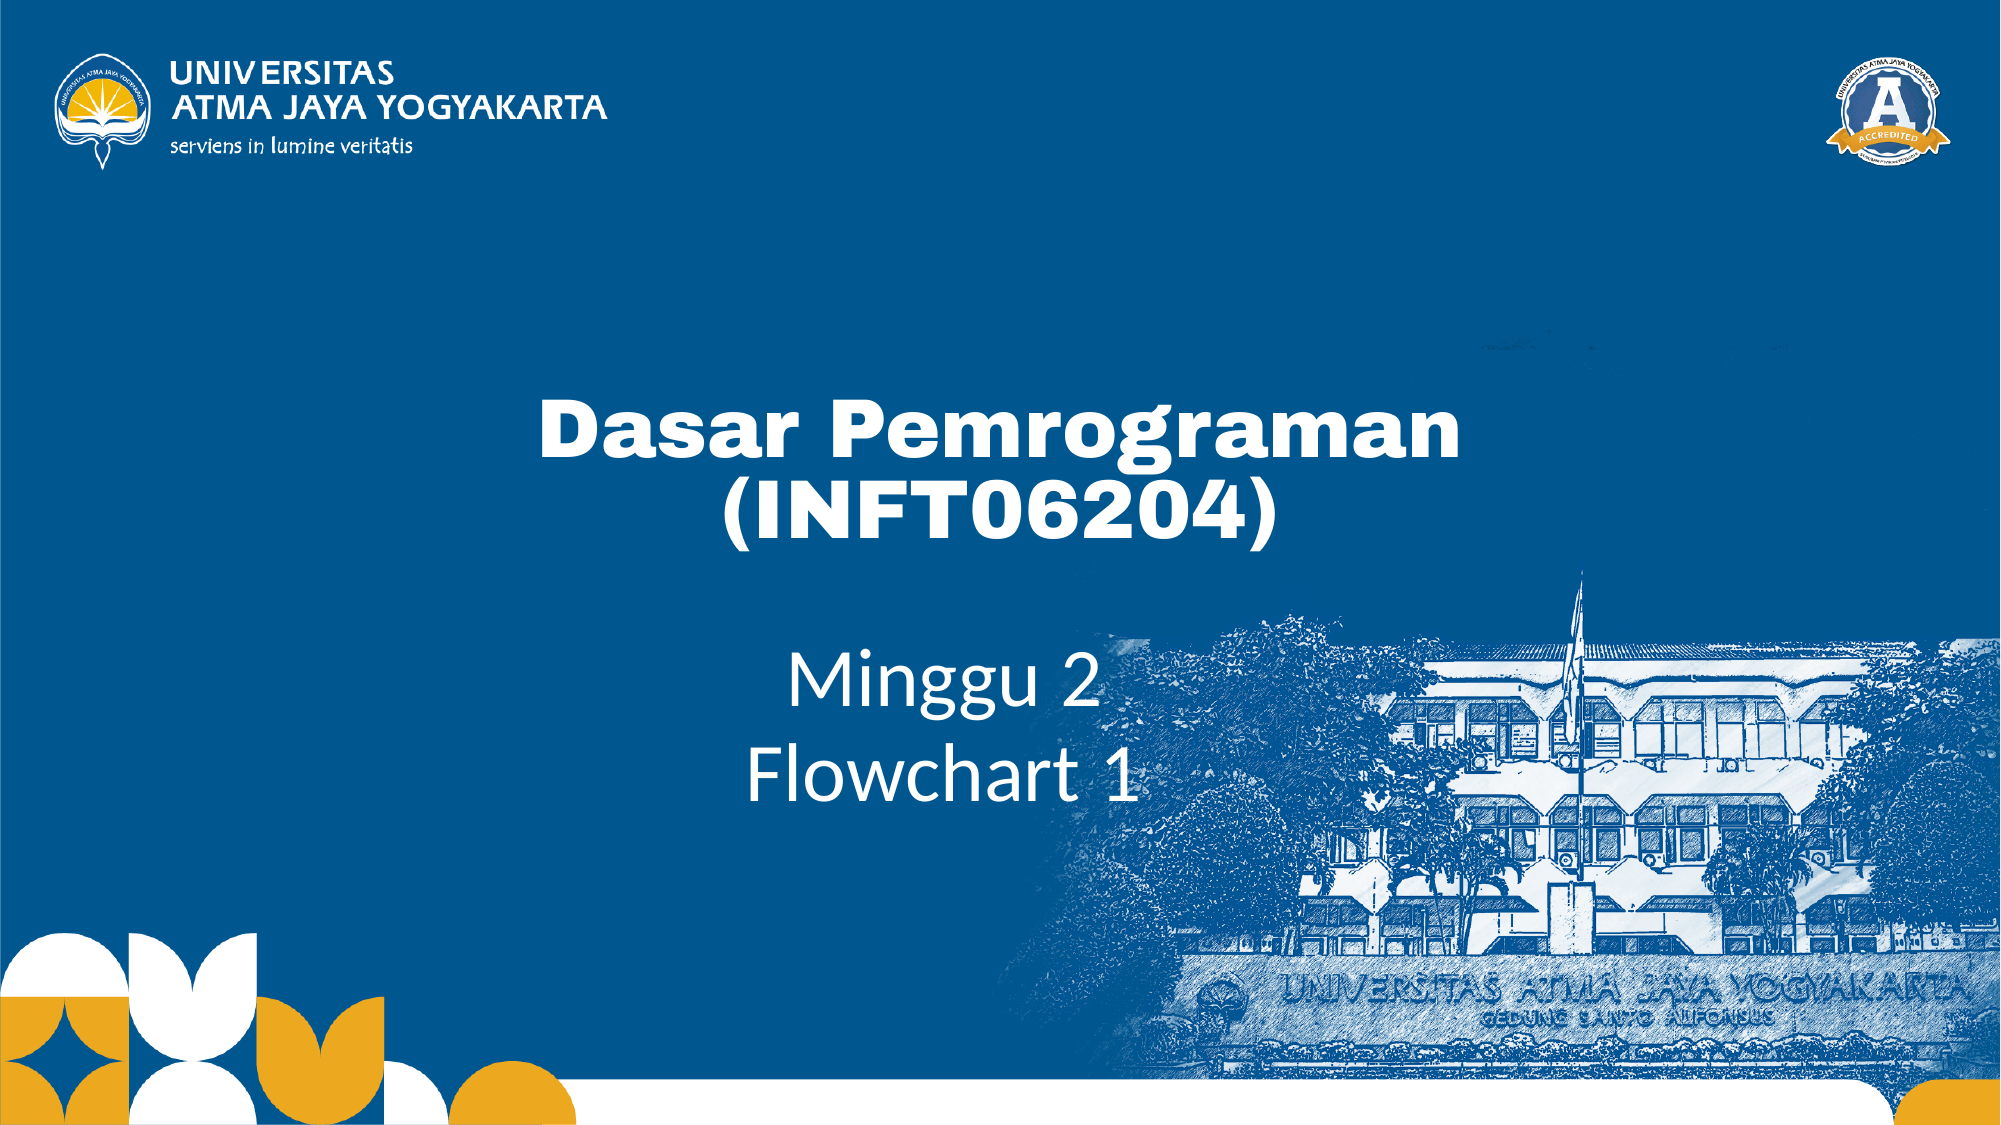

# Dasar Pemrograman (INFT06204)
Minggu 2
Flowchart 1